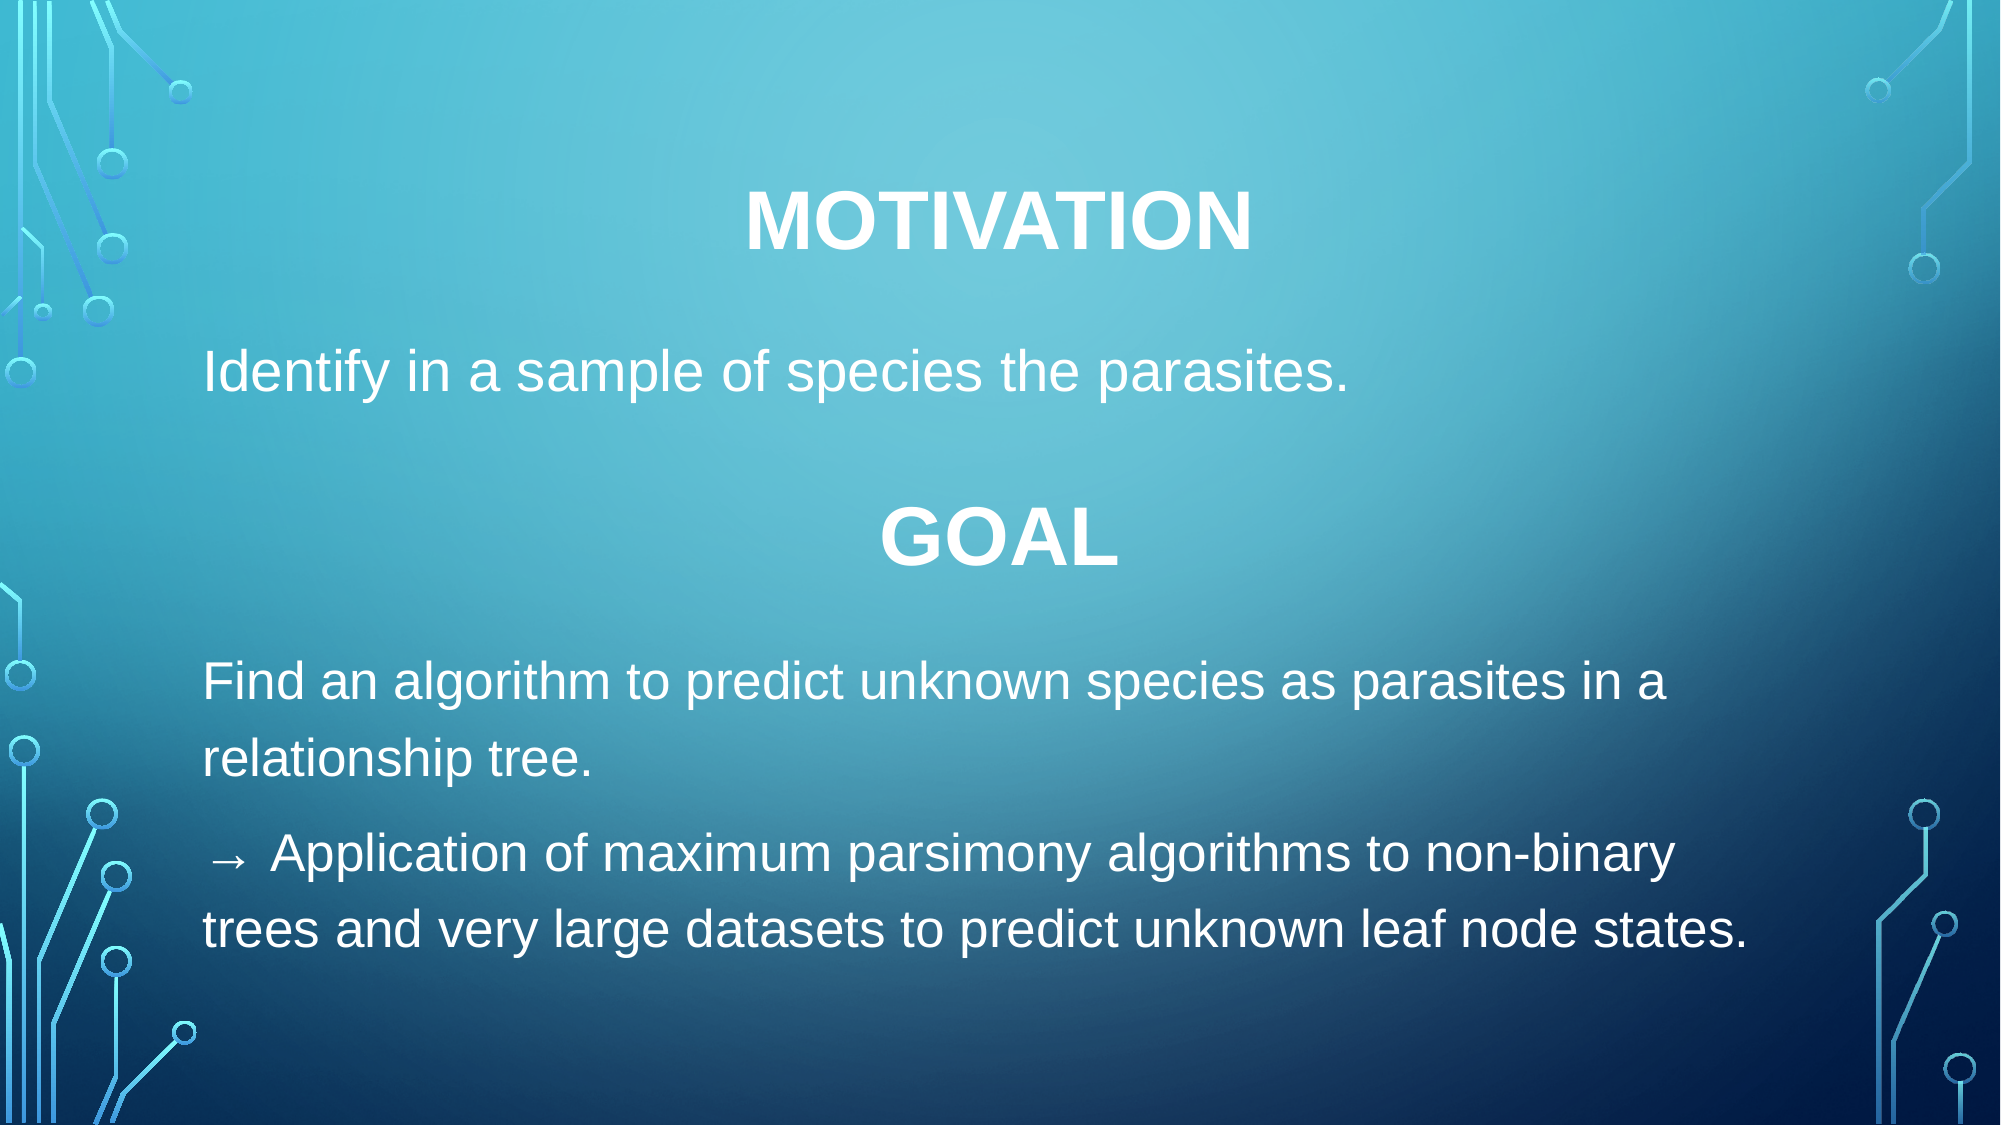

# Motivation
Identify in a sample of species the parasites.
Goal
Find an algorithm to predict unknown species as parasites in a relationship tree.
→ Application of maximum parsimony algorithms to non-binary trees and very large datasets to predict unknown leaf node states.